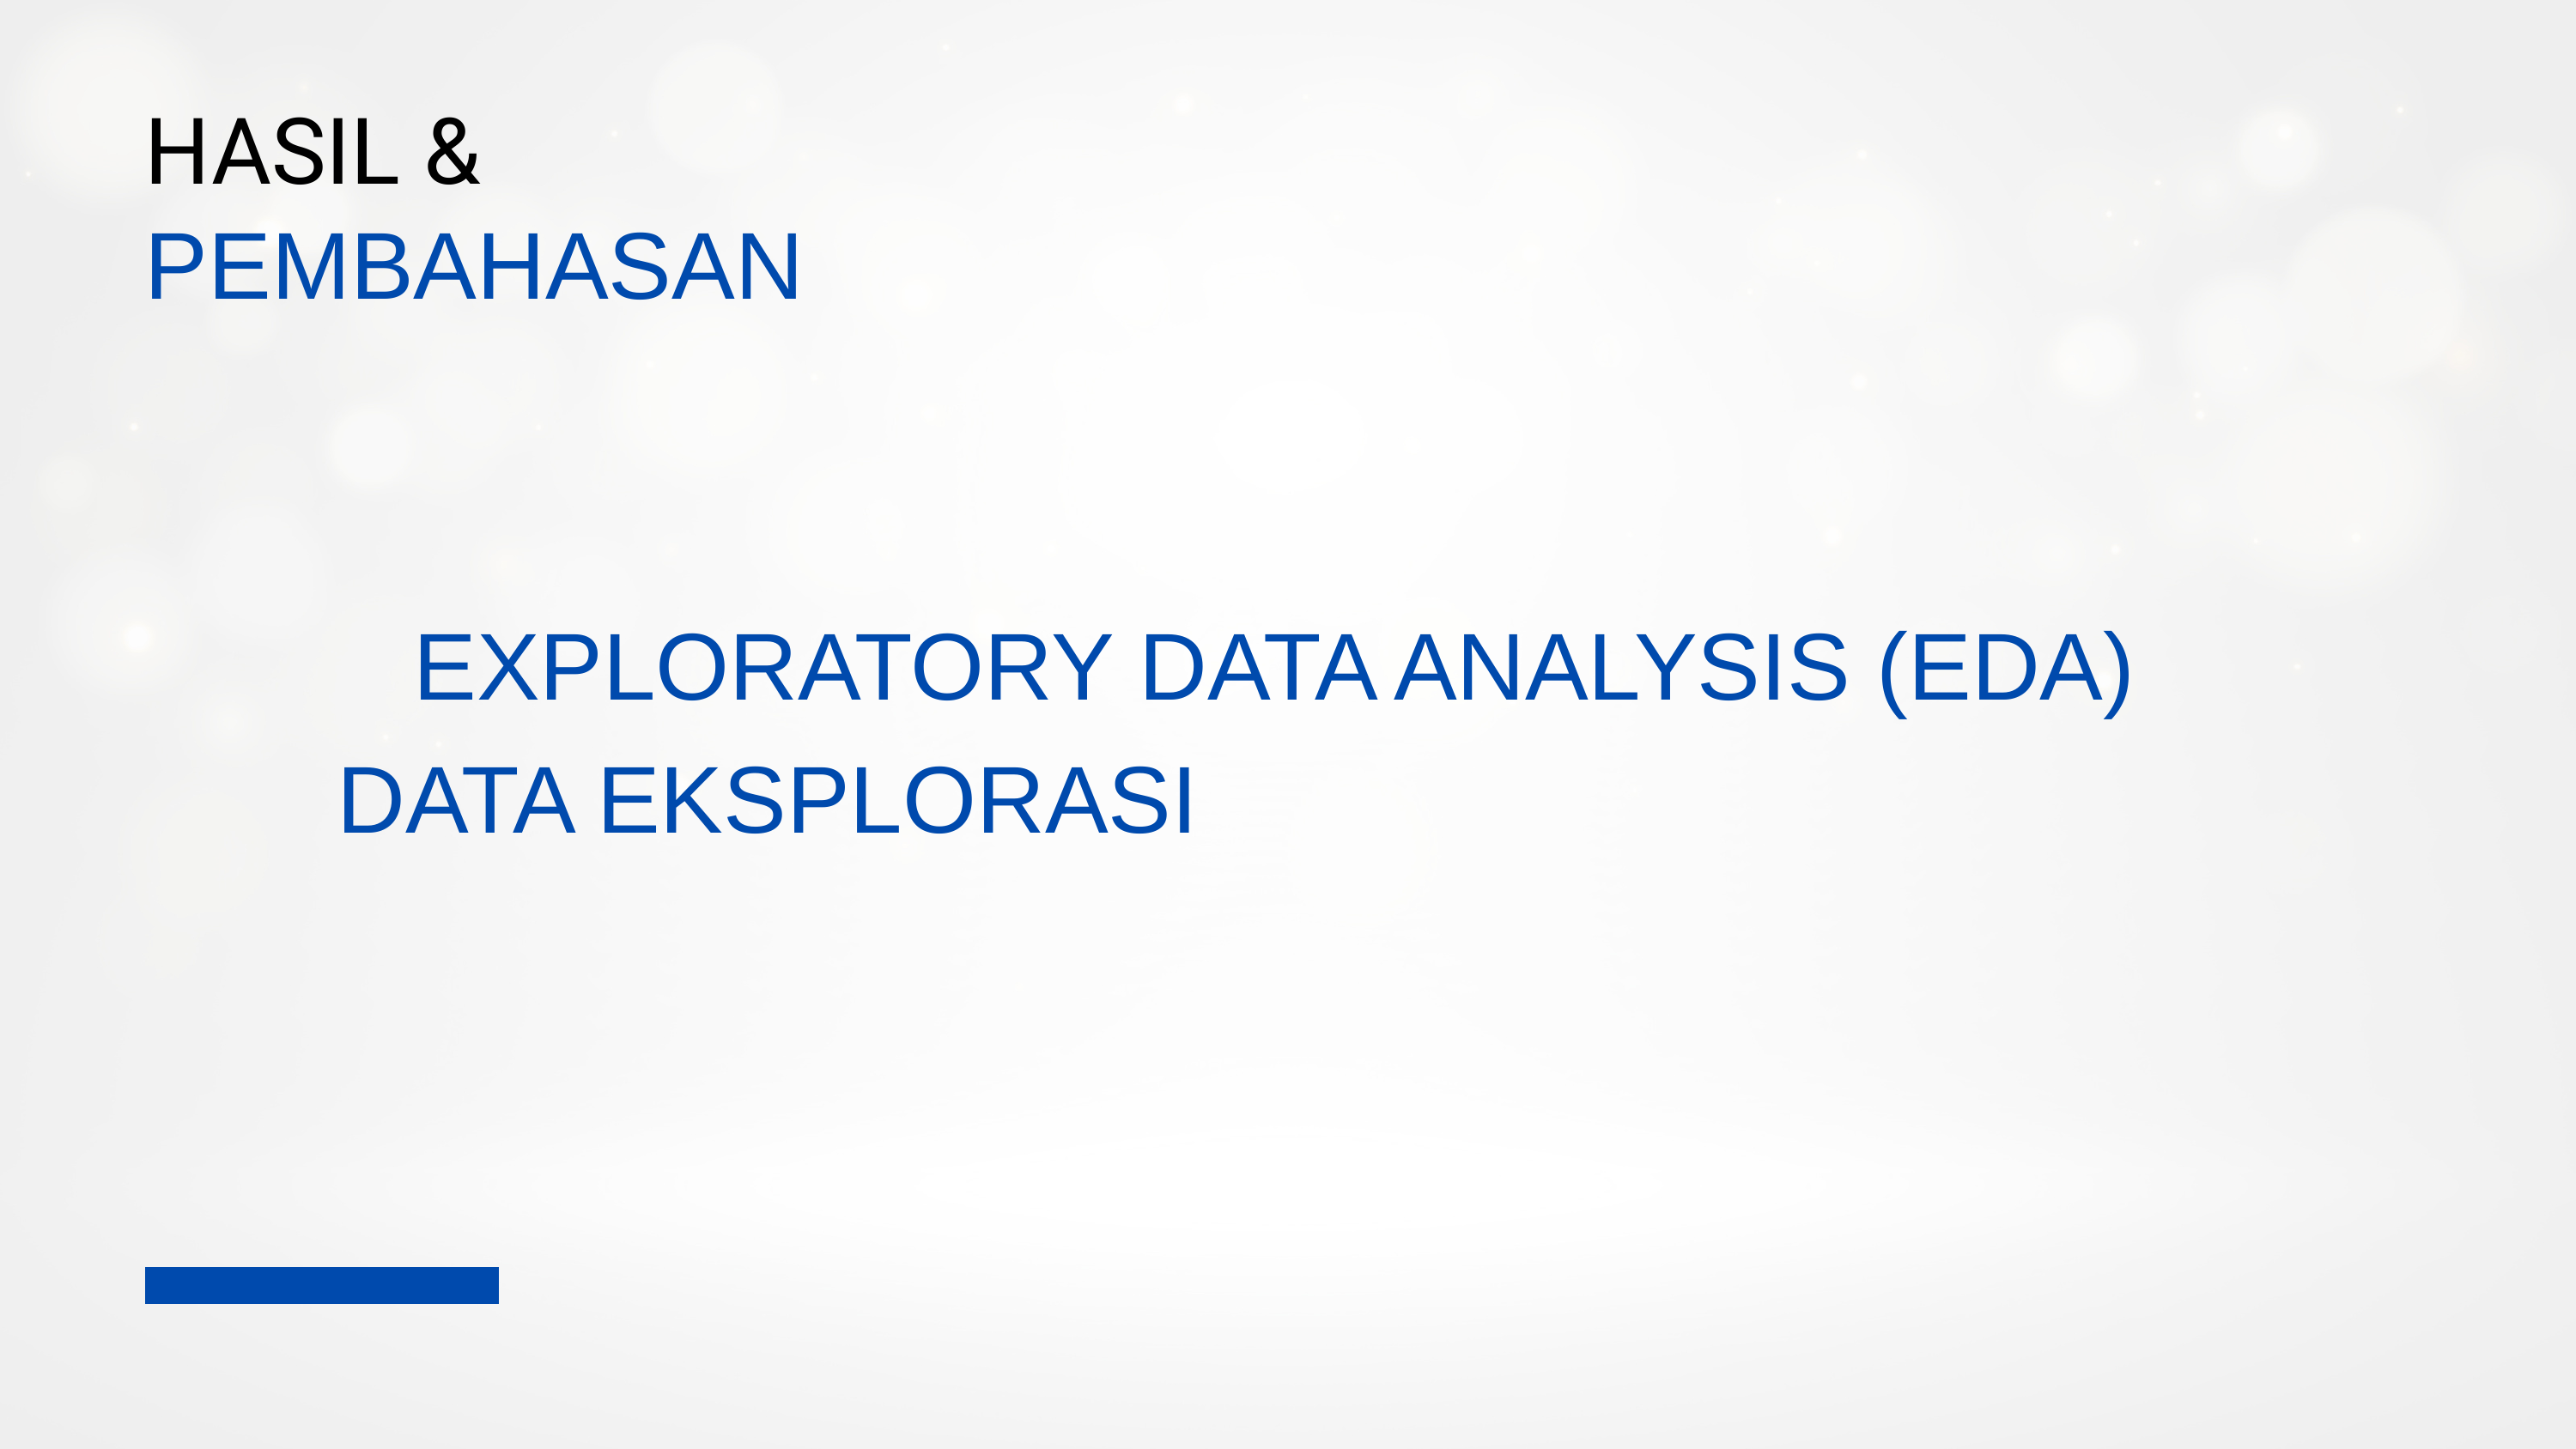

HASIL &
PEMBAHASAN
EXPLORATORY DATA ANALYSIS (EDA)
DATA EKSPLORASI